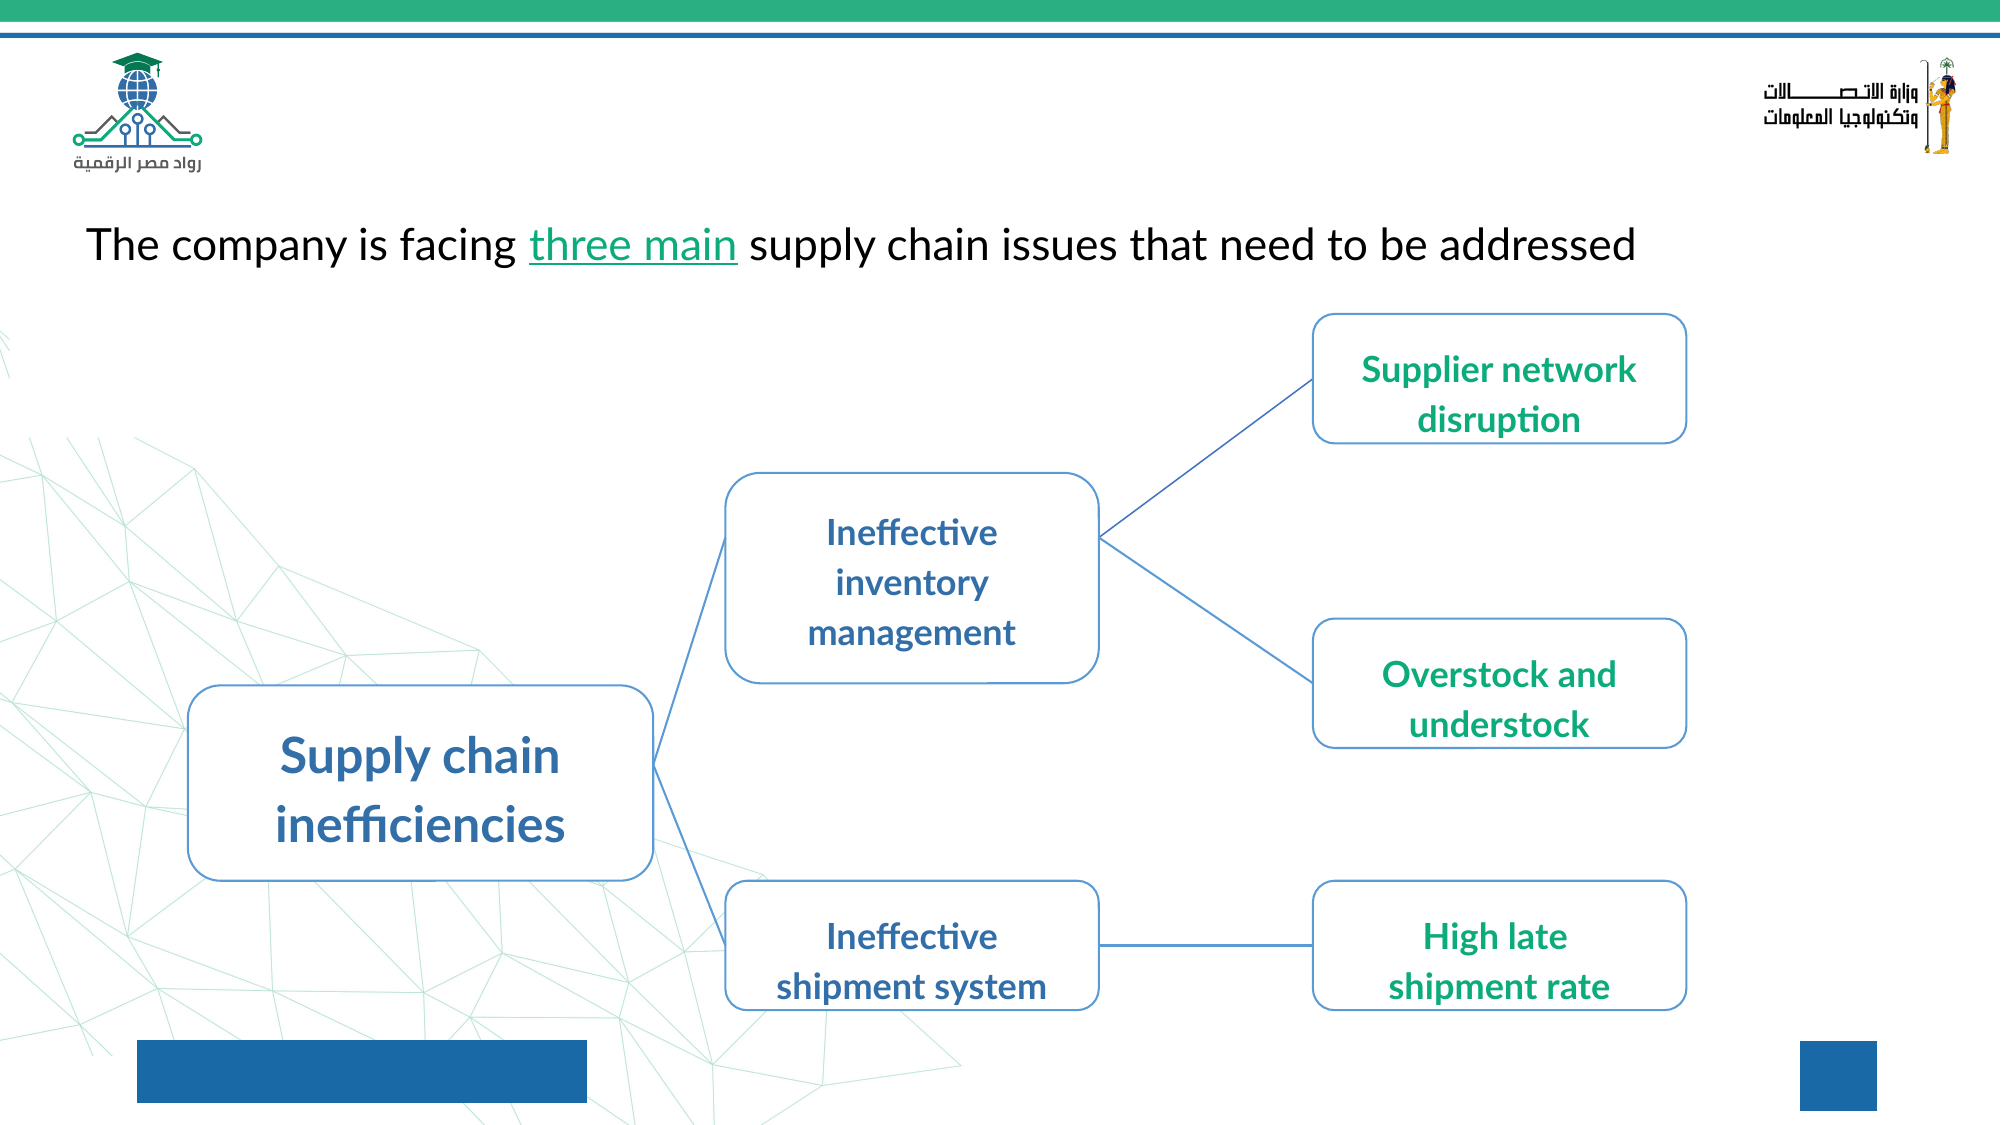

The company is facing three main supply chain issues that need to be addressed
Supplier network disruption
Ineffective inventory management
Overstock and understock
Supply chain inefficiencies
Ineffective shipment system
High late
shipment rate